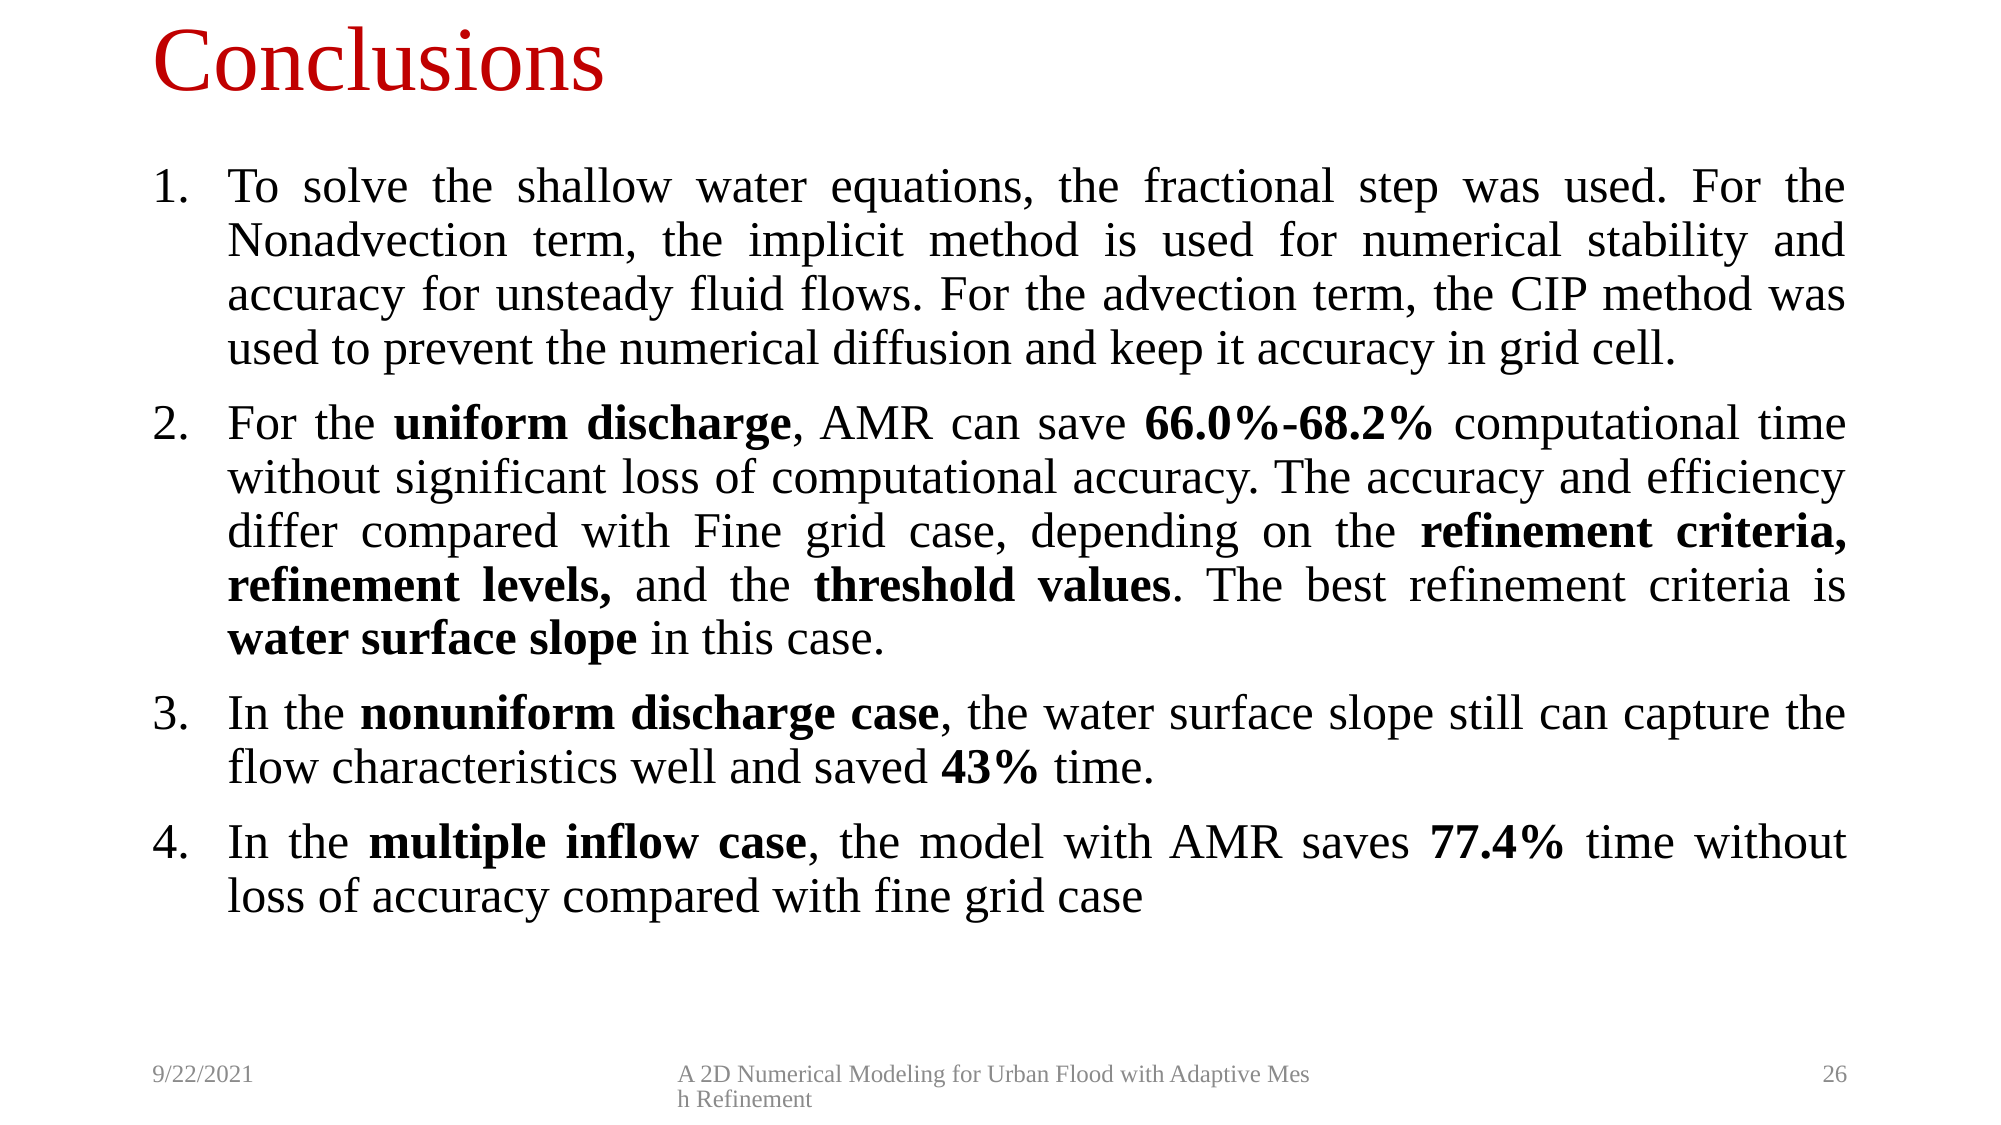

# Conclusions

To solve the shallow water equations, the fractional step was used. For the Nonadvection term, the implicit method is used for numerical stability and accuracy for unsteady fluid flows. For the advection term, the CIP method was used to prevent the numerical diffusion and keep it accuracy in grid cell.
For the uniform discharge, AMR can save 66.0%-68.2% computational time without significant loss of computational accuracy. The accuracy and efficiency differ compared with Fine grid case, depending on the refinement criteria, refinement levels, and the threshold values. The best refinement criteria is water surface slope in this case.
In the nonuniform discharge case, the water surface slope still can capture the flow characteristics well and saved 43% time.
In the multiple inflow case, the model with AMR saves 77.4% time without loss of accuracy compared with fine grid case

9/22/2021
A 2D Numerical Modeling for Urban Flood with Adaptive Mesh Refinement
26